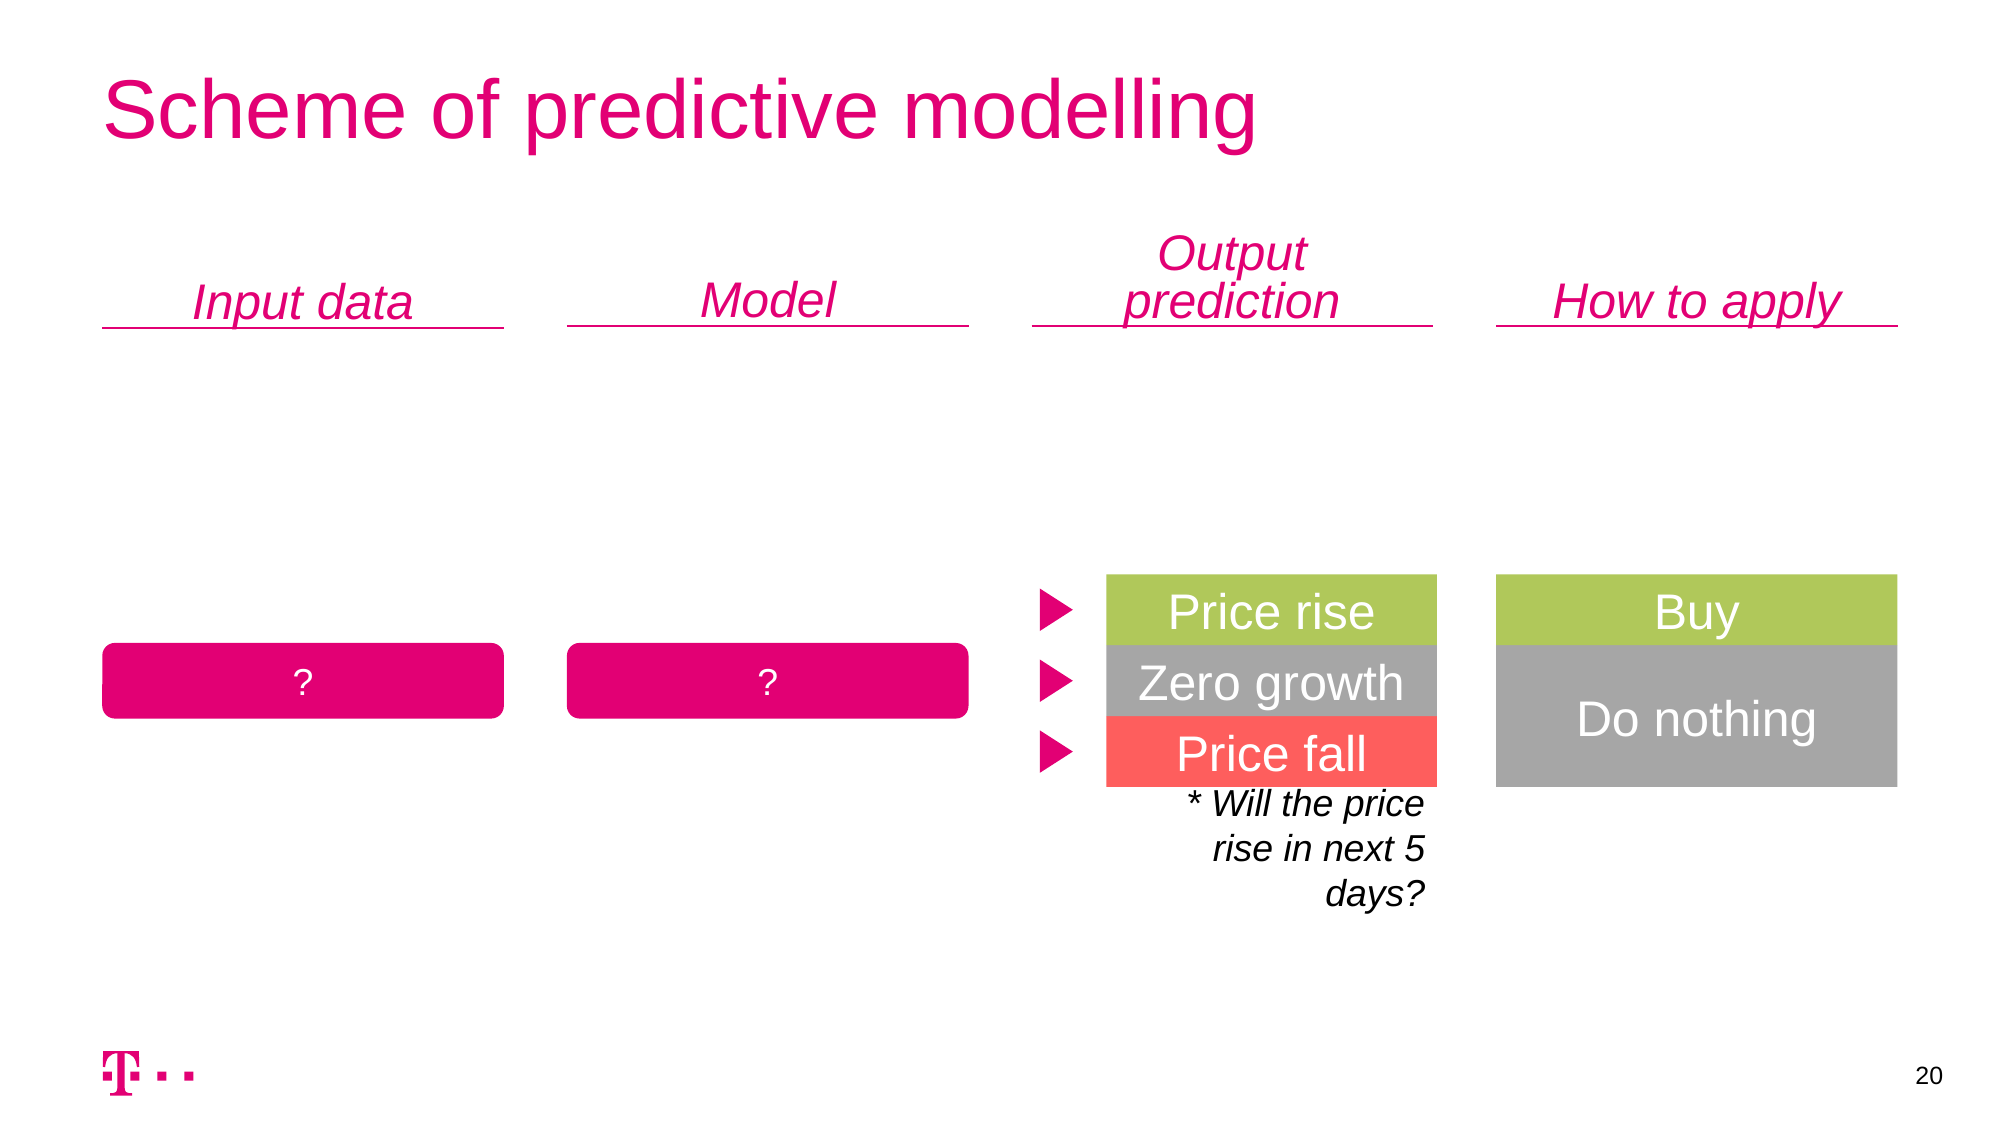

# Scheme of predictive modelling
Model
Output prediction
How to apply
Input data
Price rise
Buy

?
?
Zero growth
Do nothing

Price fall

* Will the price rise in next 5 days?
20